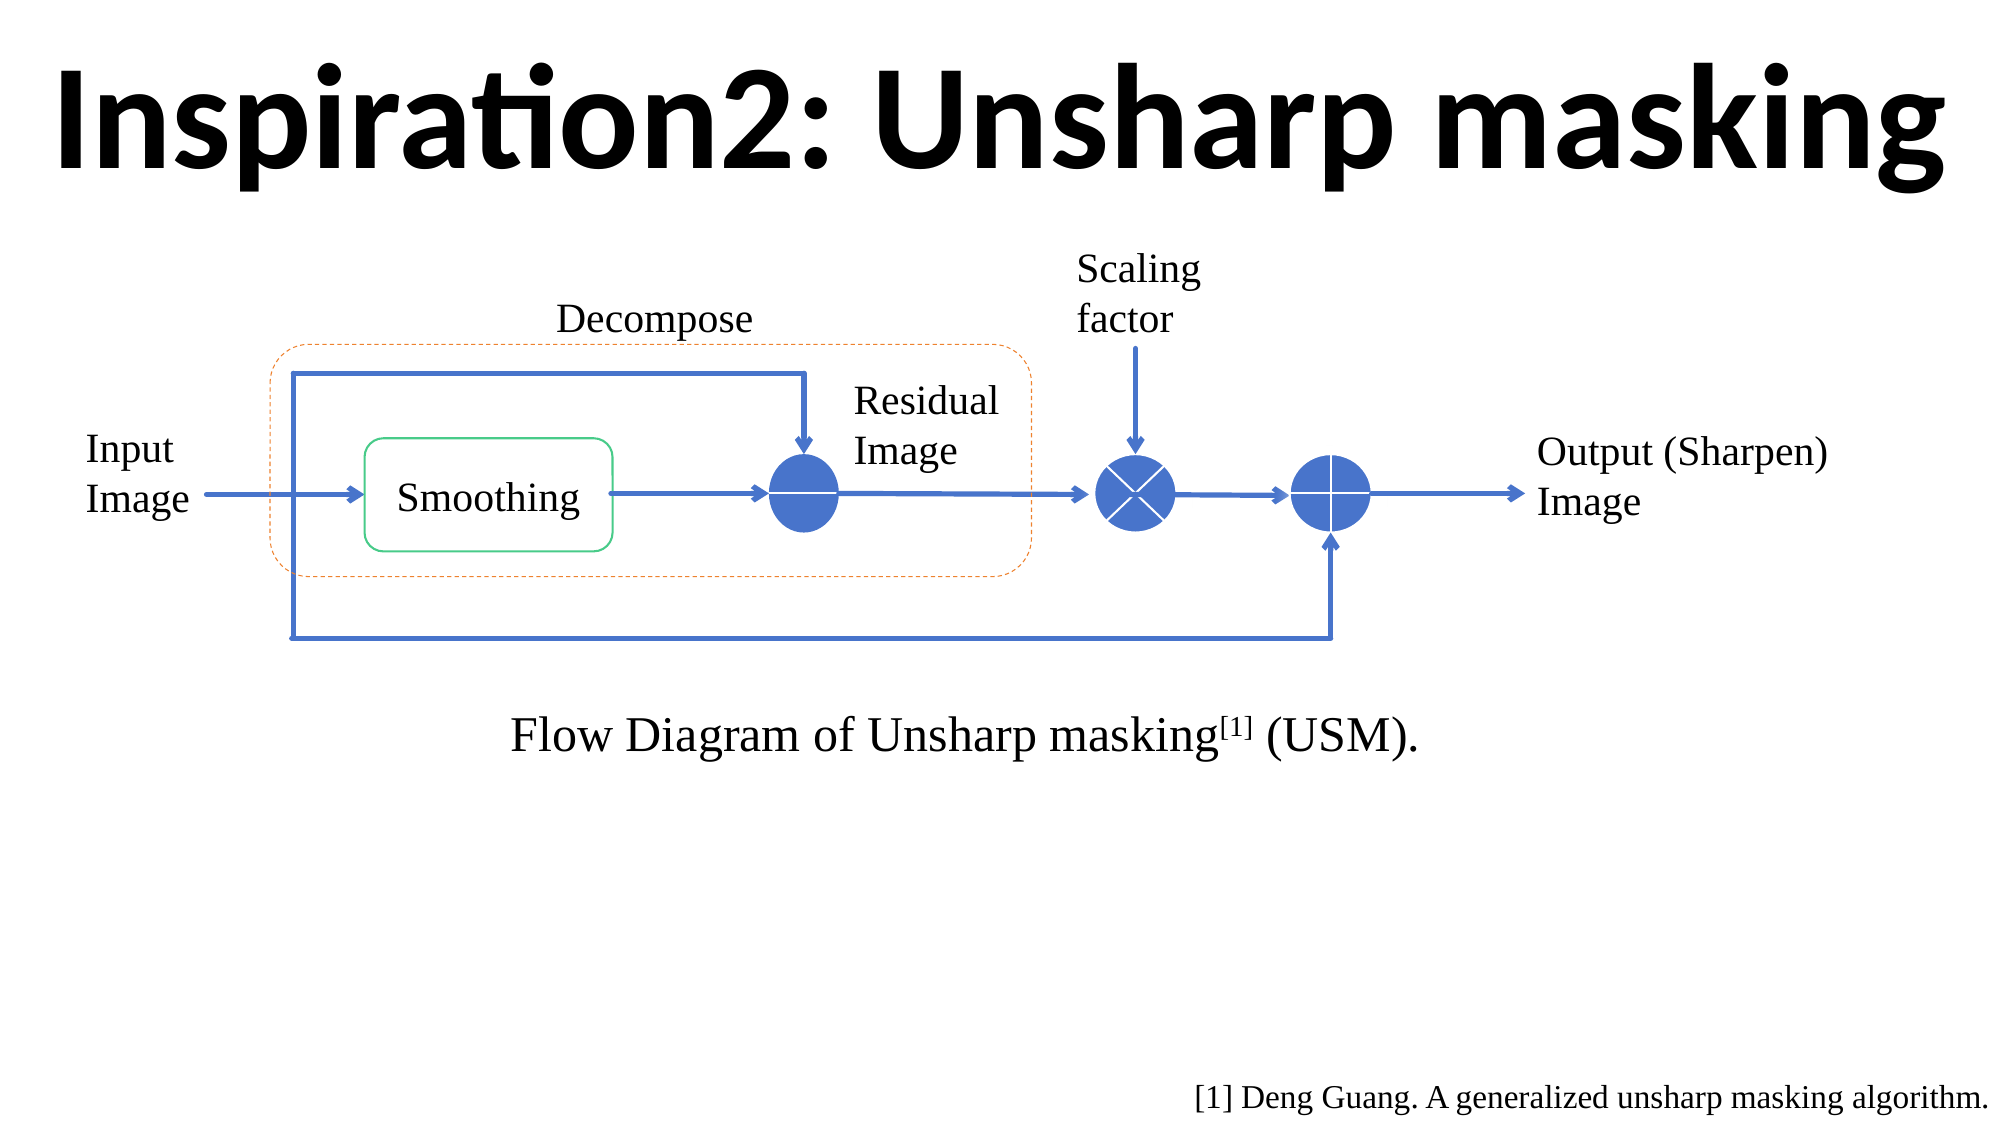

Inspiration2: Unsharp masking
 Scaling
 factor
Decompose

Residual
Image
Input
Image
Output (Sharpen)
Image
Smoothing

Flow Diagram of Unsharp masking[1] (USM).
[1] Deng Guang. A generalized unsharp masking algorithm.